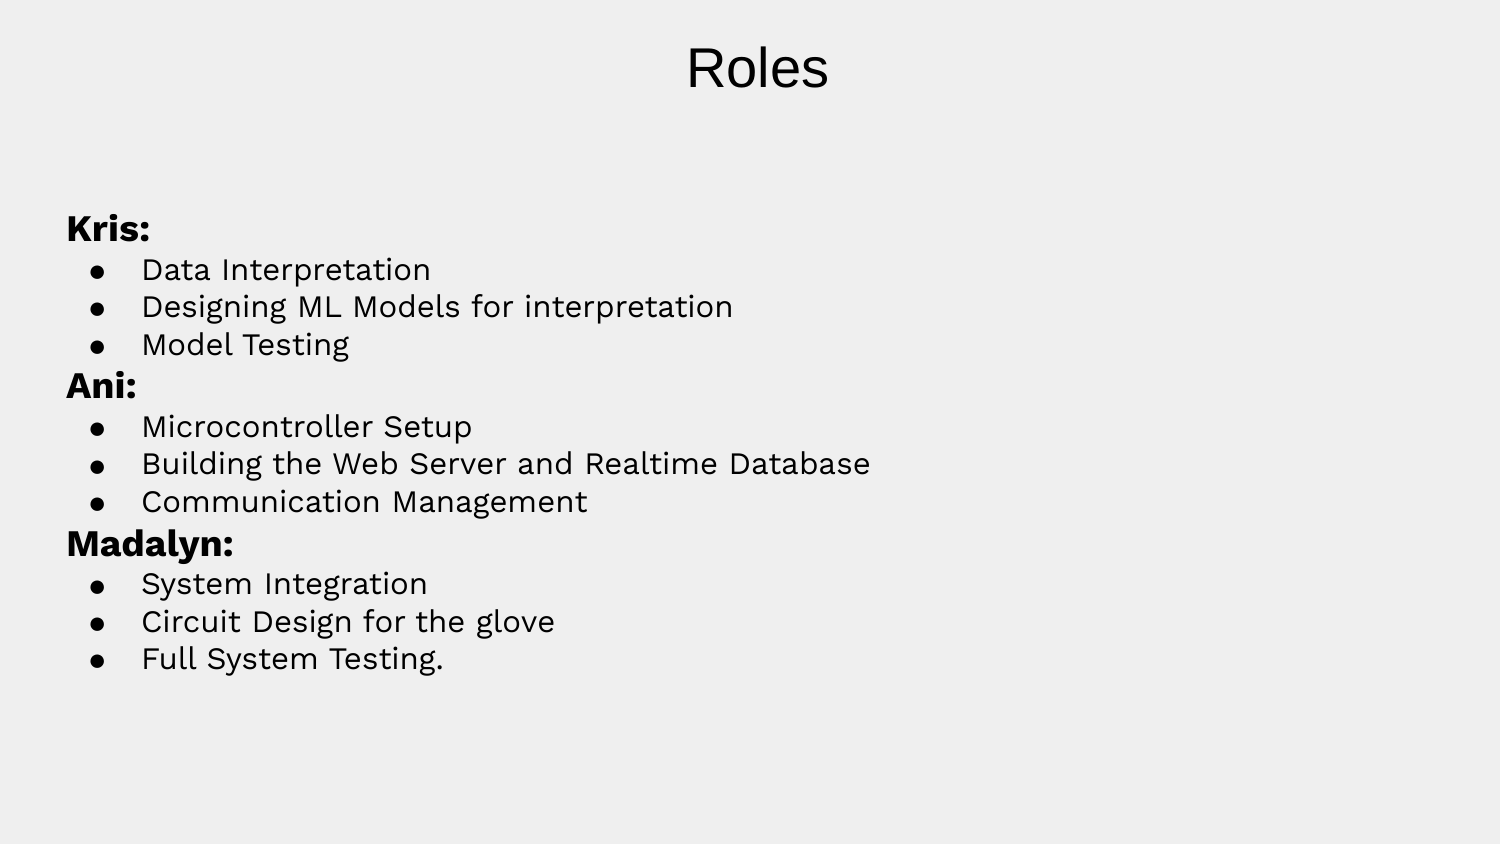

Roles
Kris:
Data Interpretation
Designing ML Models for interpretation
Model Testing
Ani:
Microcontroller Setup
Building the Web Server and Realtime Database
Communication Management
Madalyn:
System Integration
Circuit Design for the glove
Full System Testing.